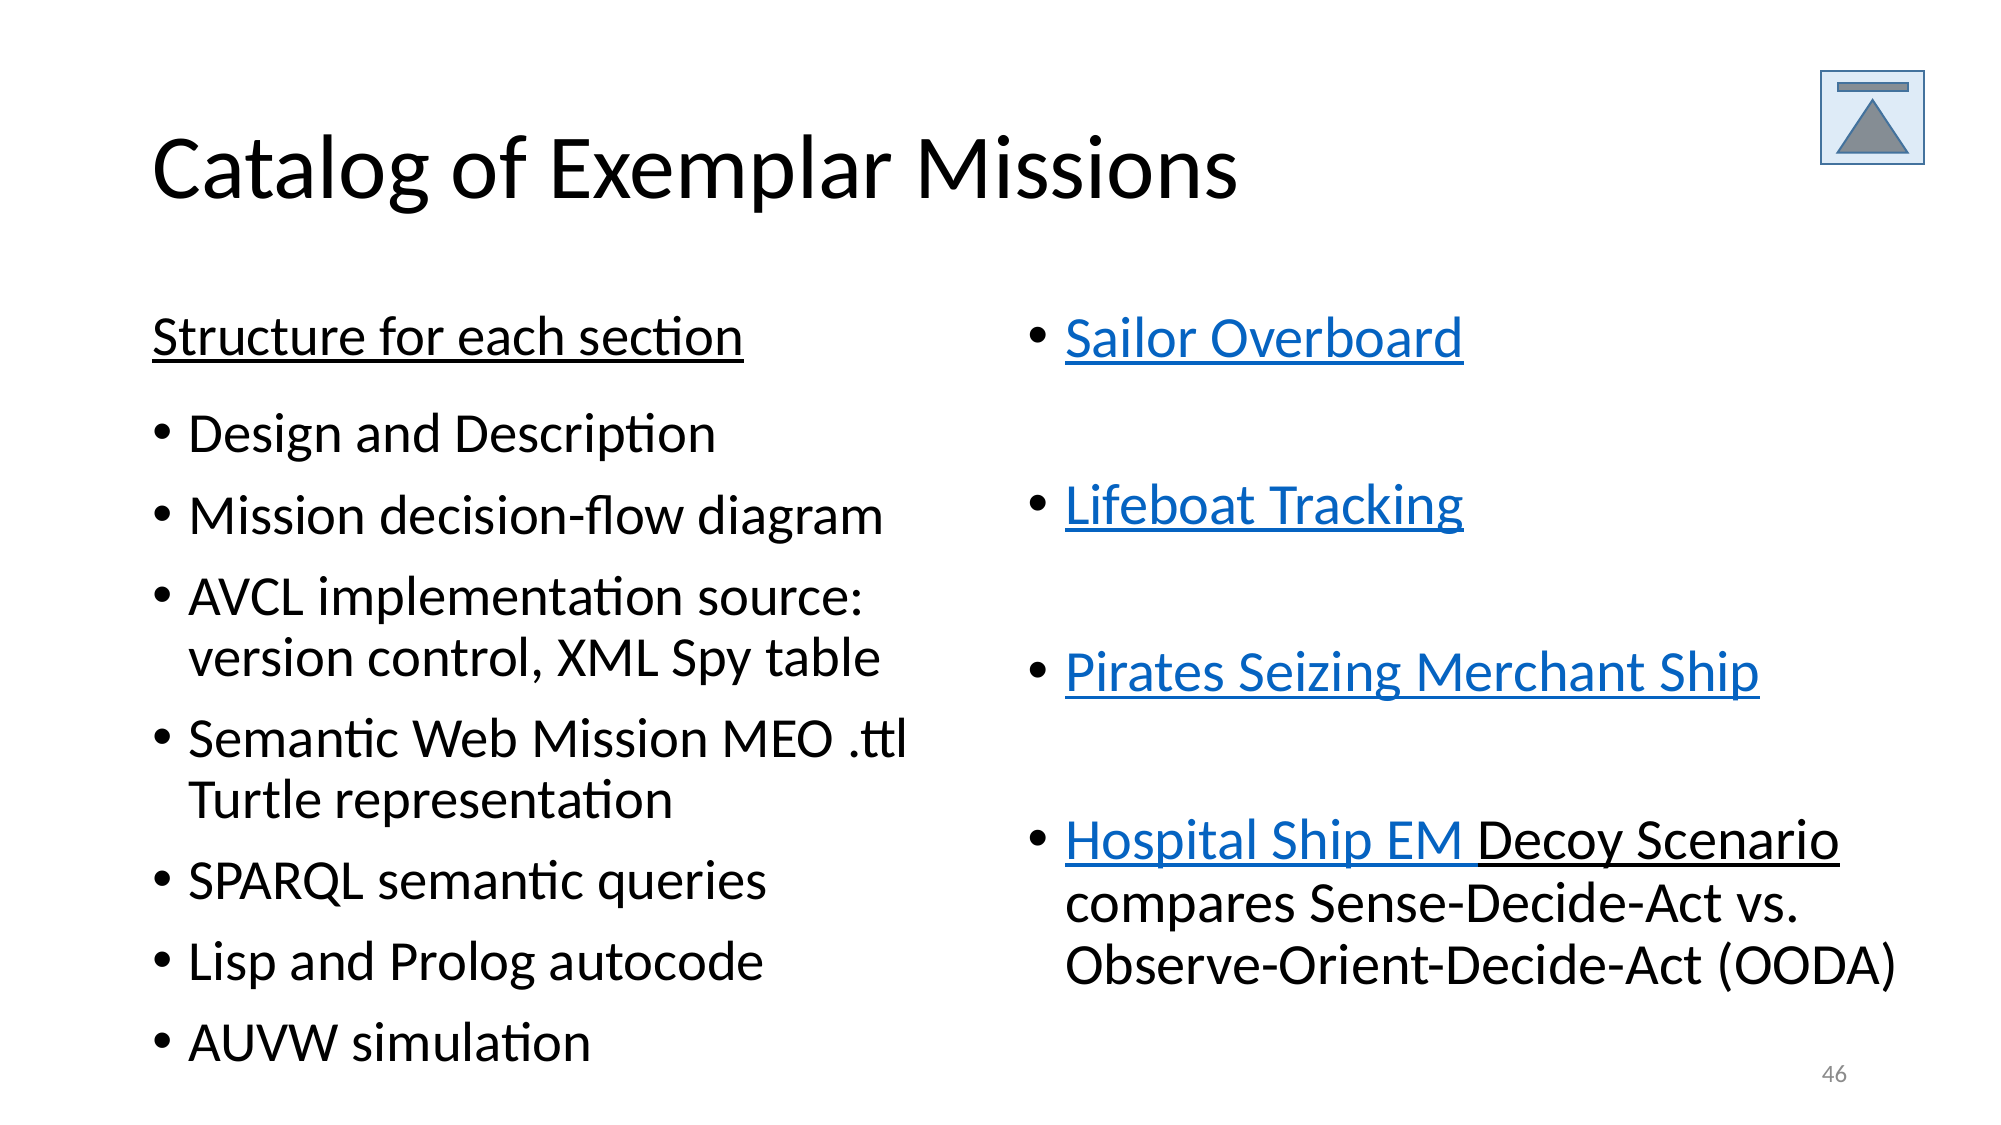

# Catalog of Exemplar Missions

Structure for each section
Design and Description
Mission decision-flow diagram
AVCL implementation source: version control, XML Spy table
Semantic Web Mission MEO .ttl Turtle representation
SPARQL semantic queries
Lisp and Prolog autocode
AUVW simulation

Sailor Overboard

Lifeboat Tracking

Pirates Seizing Merchant Ship

Hospital Ship EM Decoy Scenario compares Sense-Decide-Act vs. Observe-Orient-Decide-Act (OODA)

46